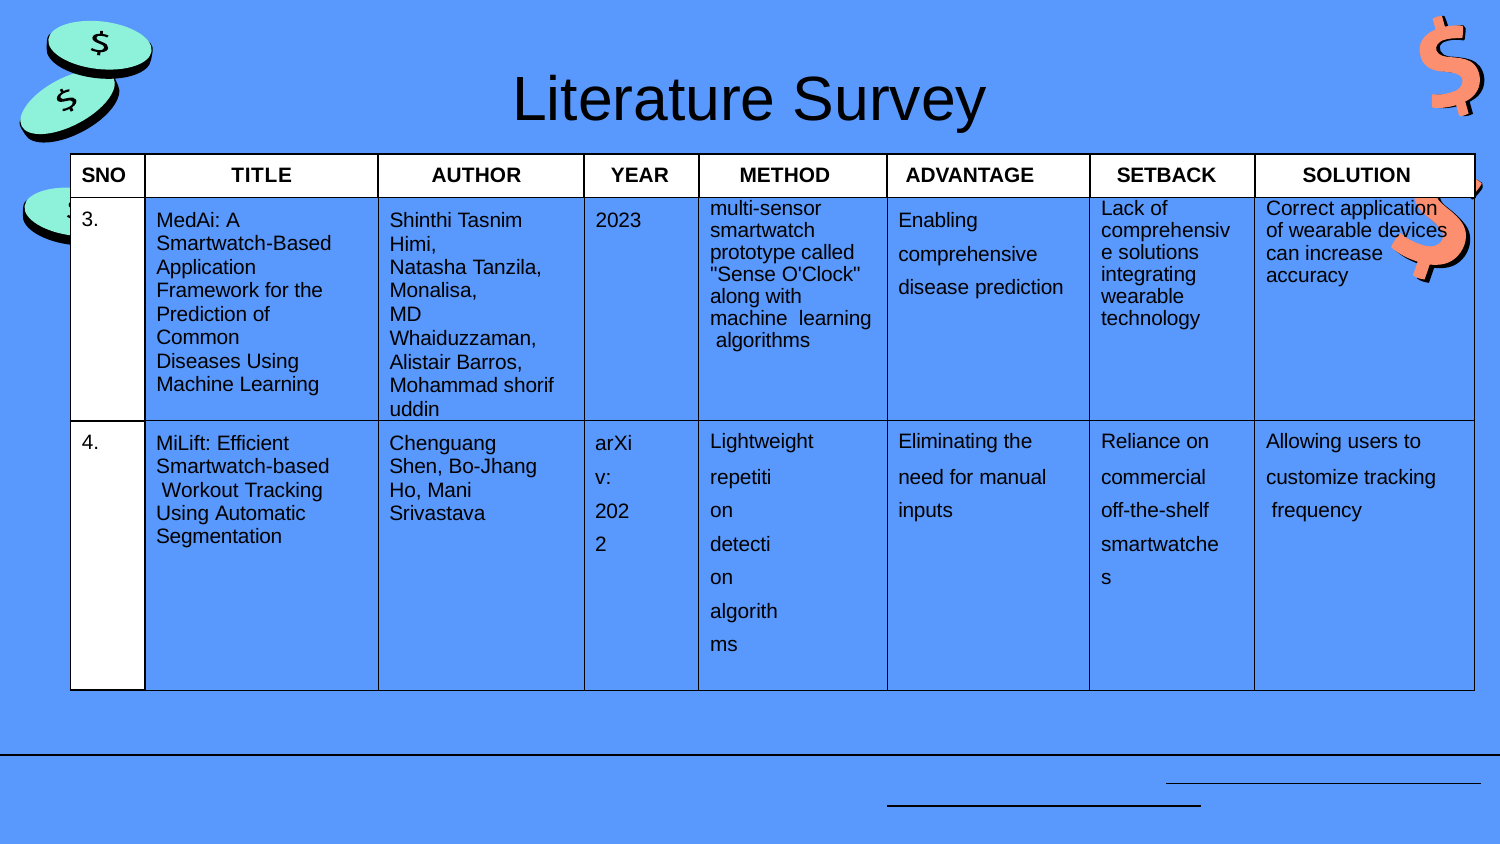

# Literature Survey
| SNO | TITLE | AUTHOR | YEAR | METHOD | ADVANTAGE | SETBACK | SOLUTION |
| --- | --- | --- | --- | --- | --- | --- | --- |
| 3. | MedAi: A Smartwatch-Based Application Framework for the Prediction of Common Diseases Using Machine Learning | Shinthi Tasnim Himi, Natasha Tanzila, Monalisa, MD Whaiduzzaman, Alistair Barros, Mohammad shorif uddin | 2023 | multi-sensor smartwatch prototype called "Sense O'Clock" along with machine learning algorithms | Enabling comprehensive disease prediction | Lack of comprehensiv e solutions integrating wearable technology | Correct application of wearable devices can increase accuracy |
| 4. | MiLift: Efficient Smartwatch-based Workout Tracking Using Automatic Segmentation | Chenguang Shen, Bo-Jhang Ho, Mani Srivastava | arXiv: 2022 | Lightweight repetition detection algorithms | Eliminating the need for manual inputs | Reliance on commercial off-the-shelf smartwatches | Allowing users to customize tracking frequency |